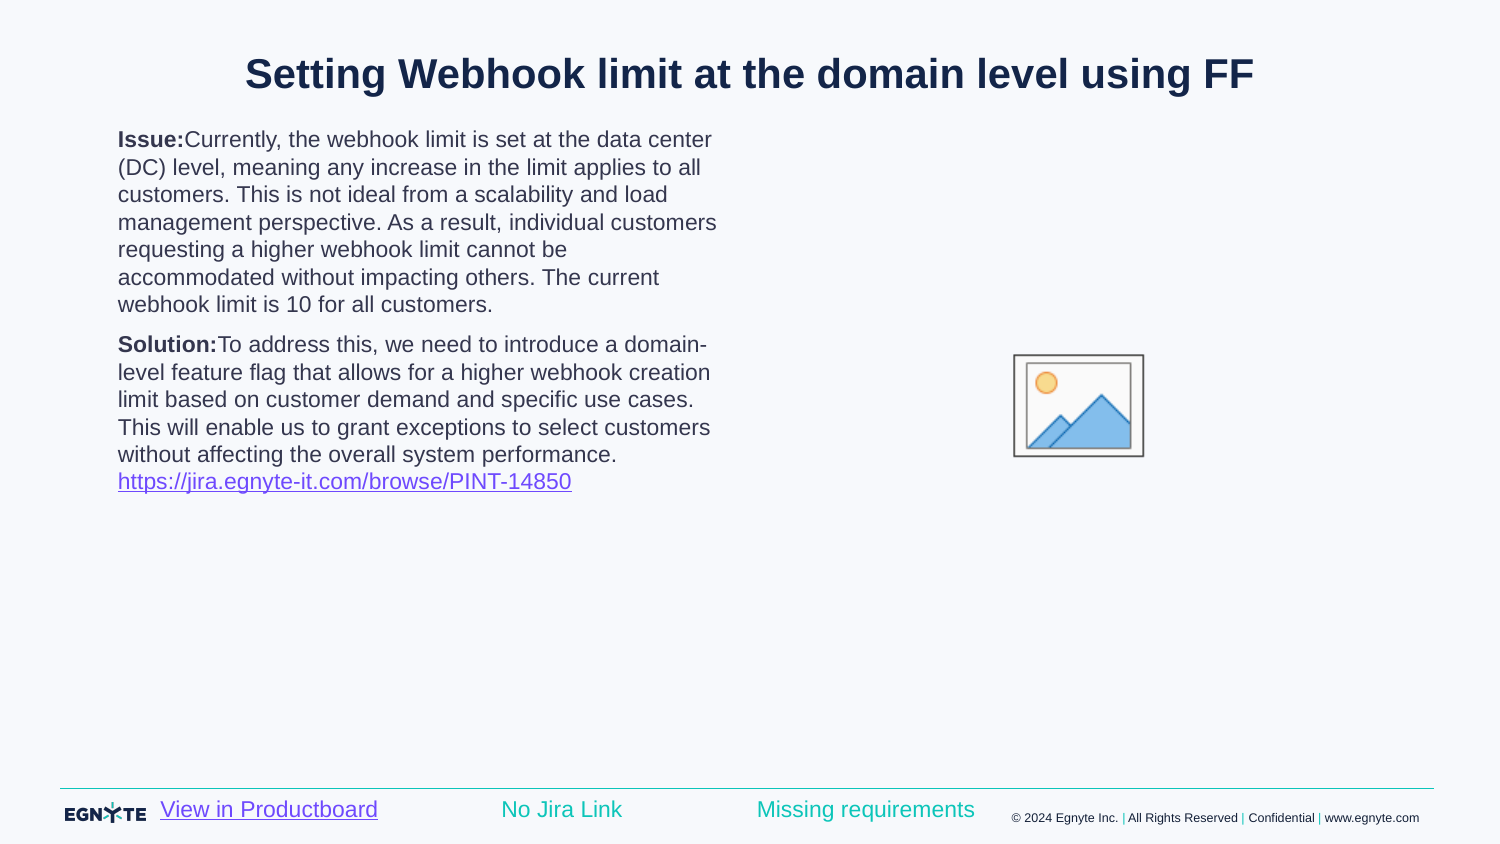

# Setting Webhook limit at the domain level using FF
Issue:Currently, the webhook limit is set at the data center (DC) level, meaning any increase in the limit applies to all customers. This is not ideal from a scalability and load management perspective. As a result, individual customers requesting a higher webhook limit cannot be accommodated without impacting others. The current webhook limit is 10 for all customers.
Solution:To address this, we need to introduce a domain-level feature flag that allows for a higher webhook creation limit based on customer demand and specific use cases. This will enable us to grant exceptions to select customers without affecting the overall system performance.https://jira.egnyte-it.com/browse/PINT-14850

Missing requirements
No Jira Link
View in Productboard